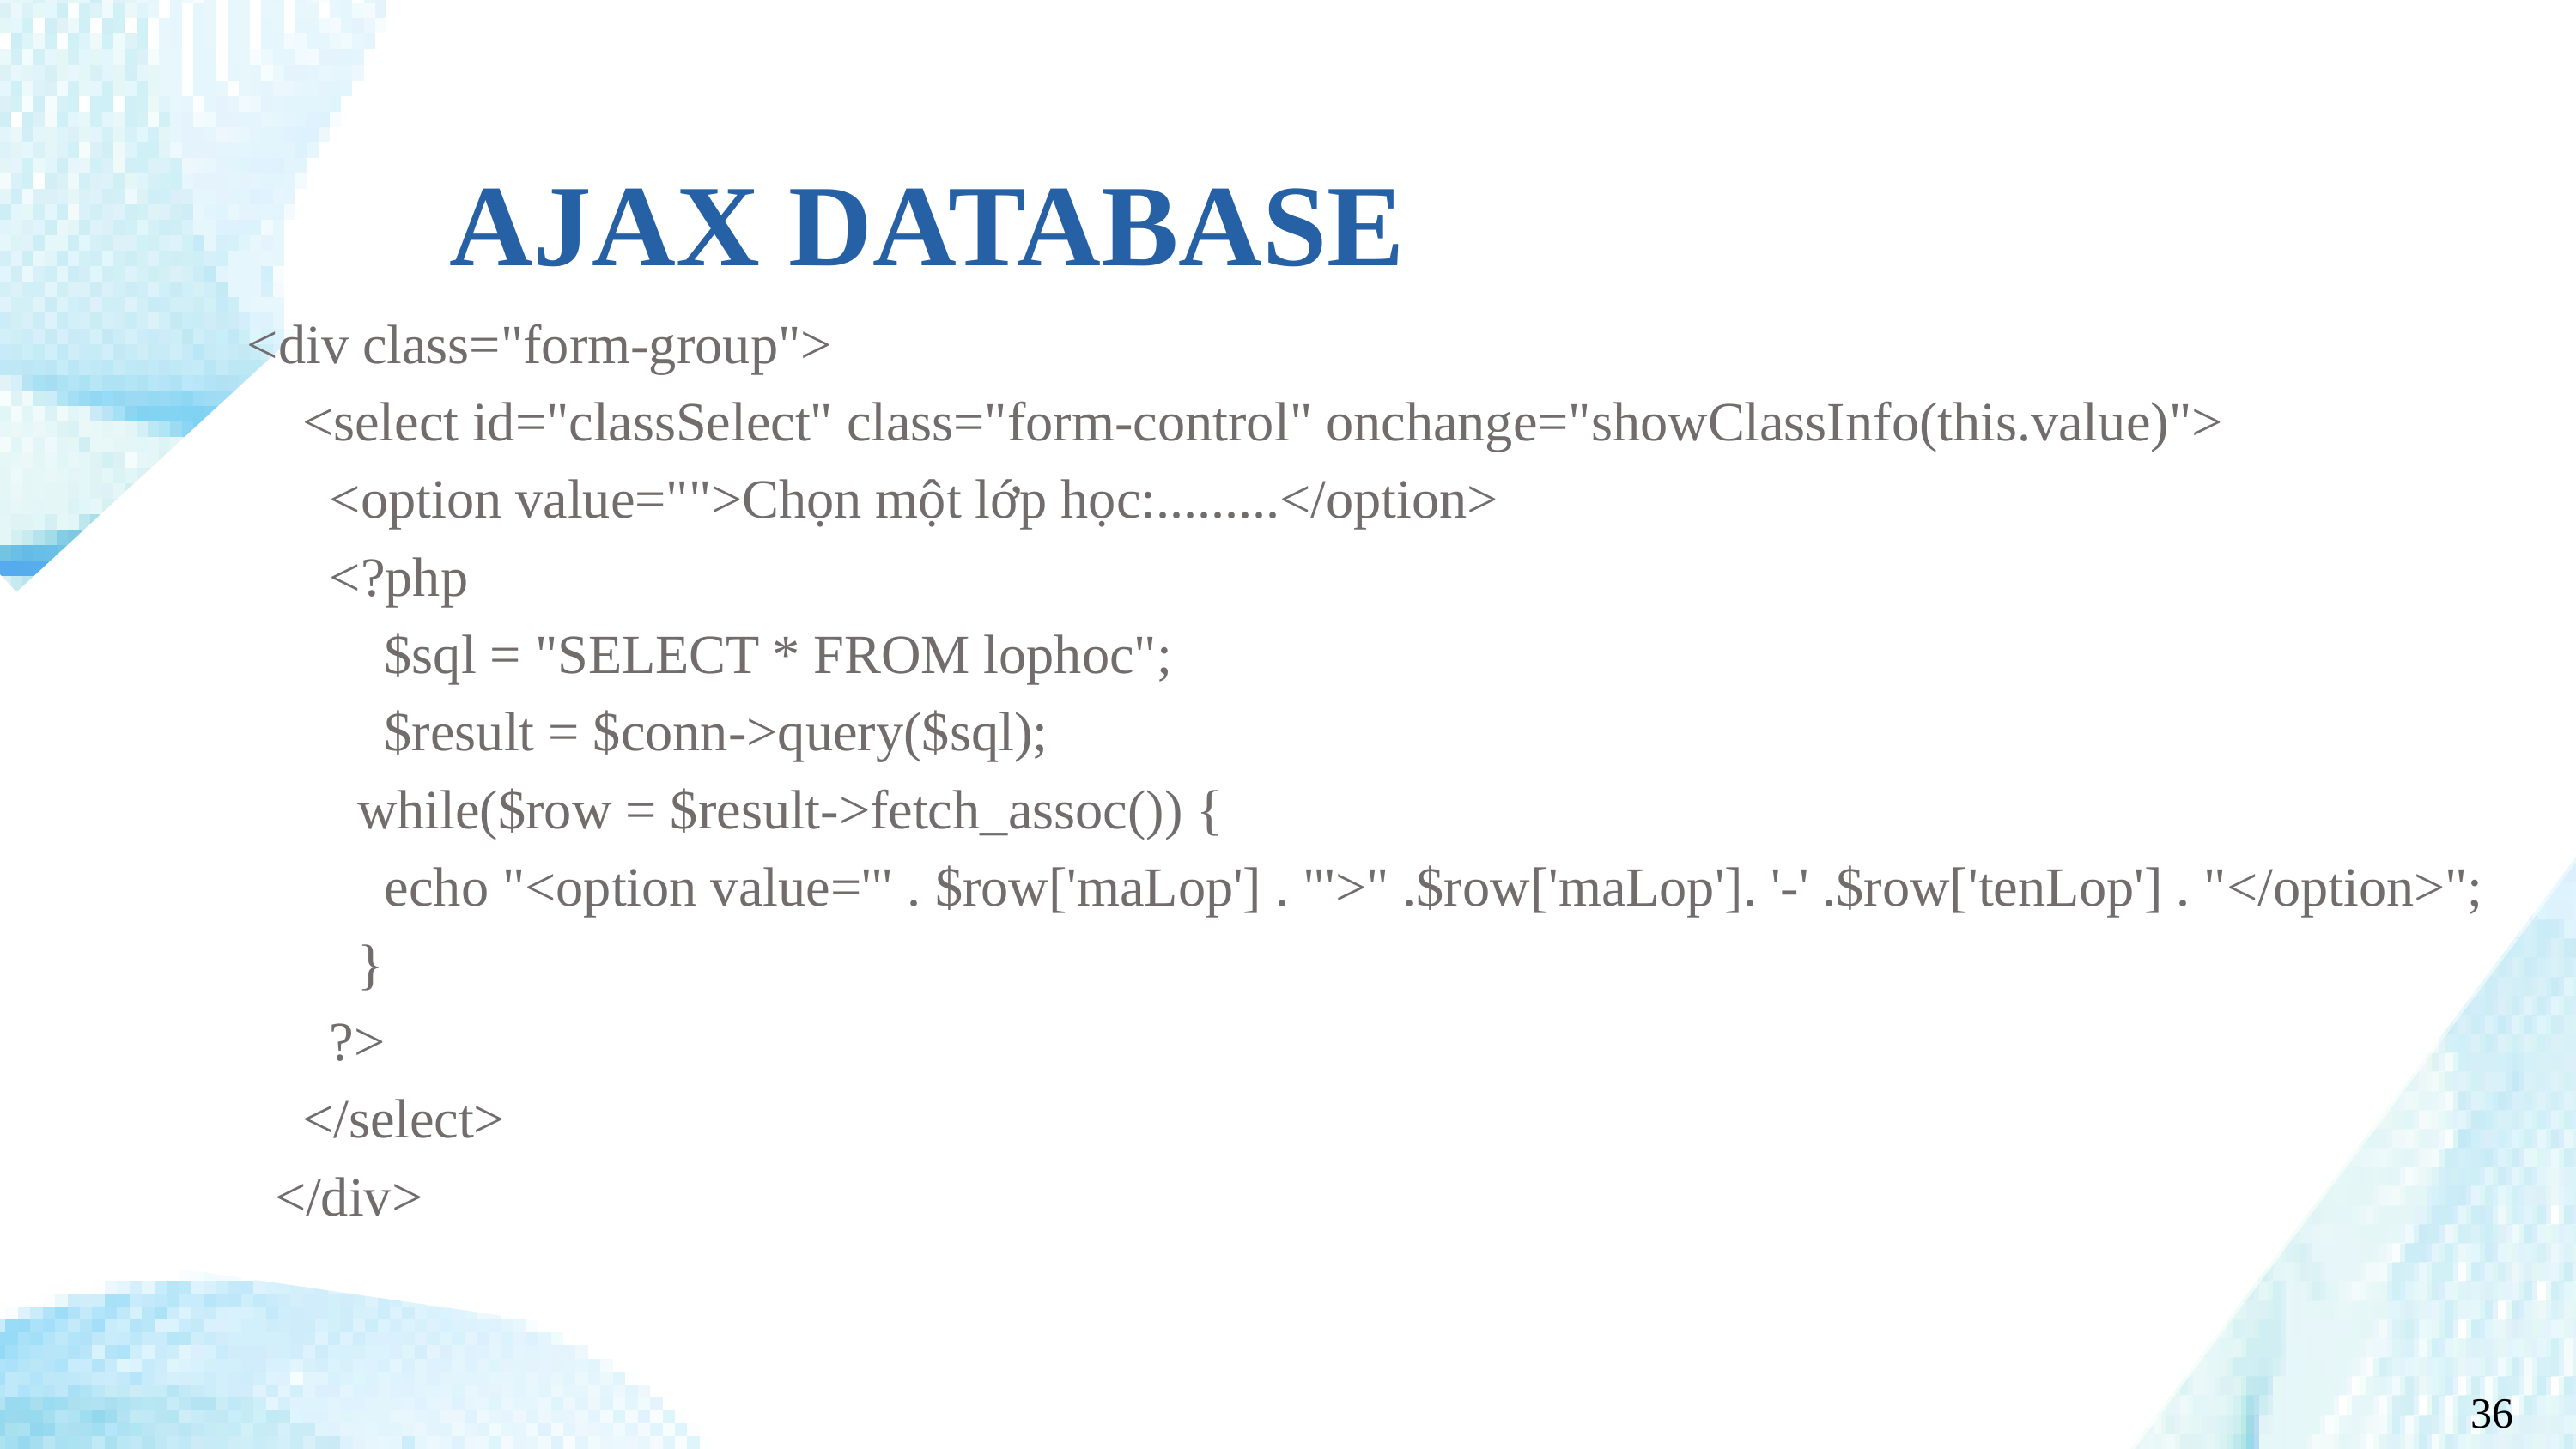

AJAX DATABASE
<div class="form-group">
    <select id="classSelect" class="form-control" onchange="showClassInfo(this.value)">
      <option value="">Chọn một lớp học:.........</option>
      <?php
          $sql = "SELECT * FROM lophoc";
          $result = $conn->query($sql);
        while($row = $result->fetch_assoc()) {
          echo "<option value='" . $row['maLop'] . "'>" .$row['maLop']. '-' .$row['tenLop'] . "</option>";
        }
      ?>
    </select>
  </div>

36